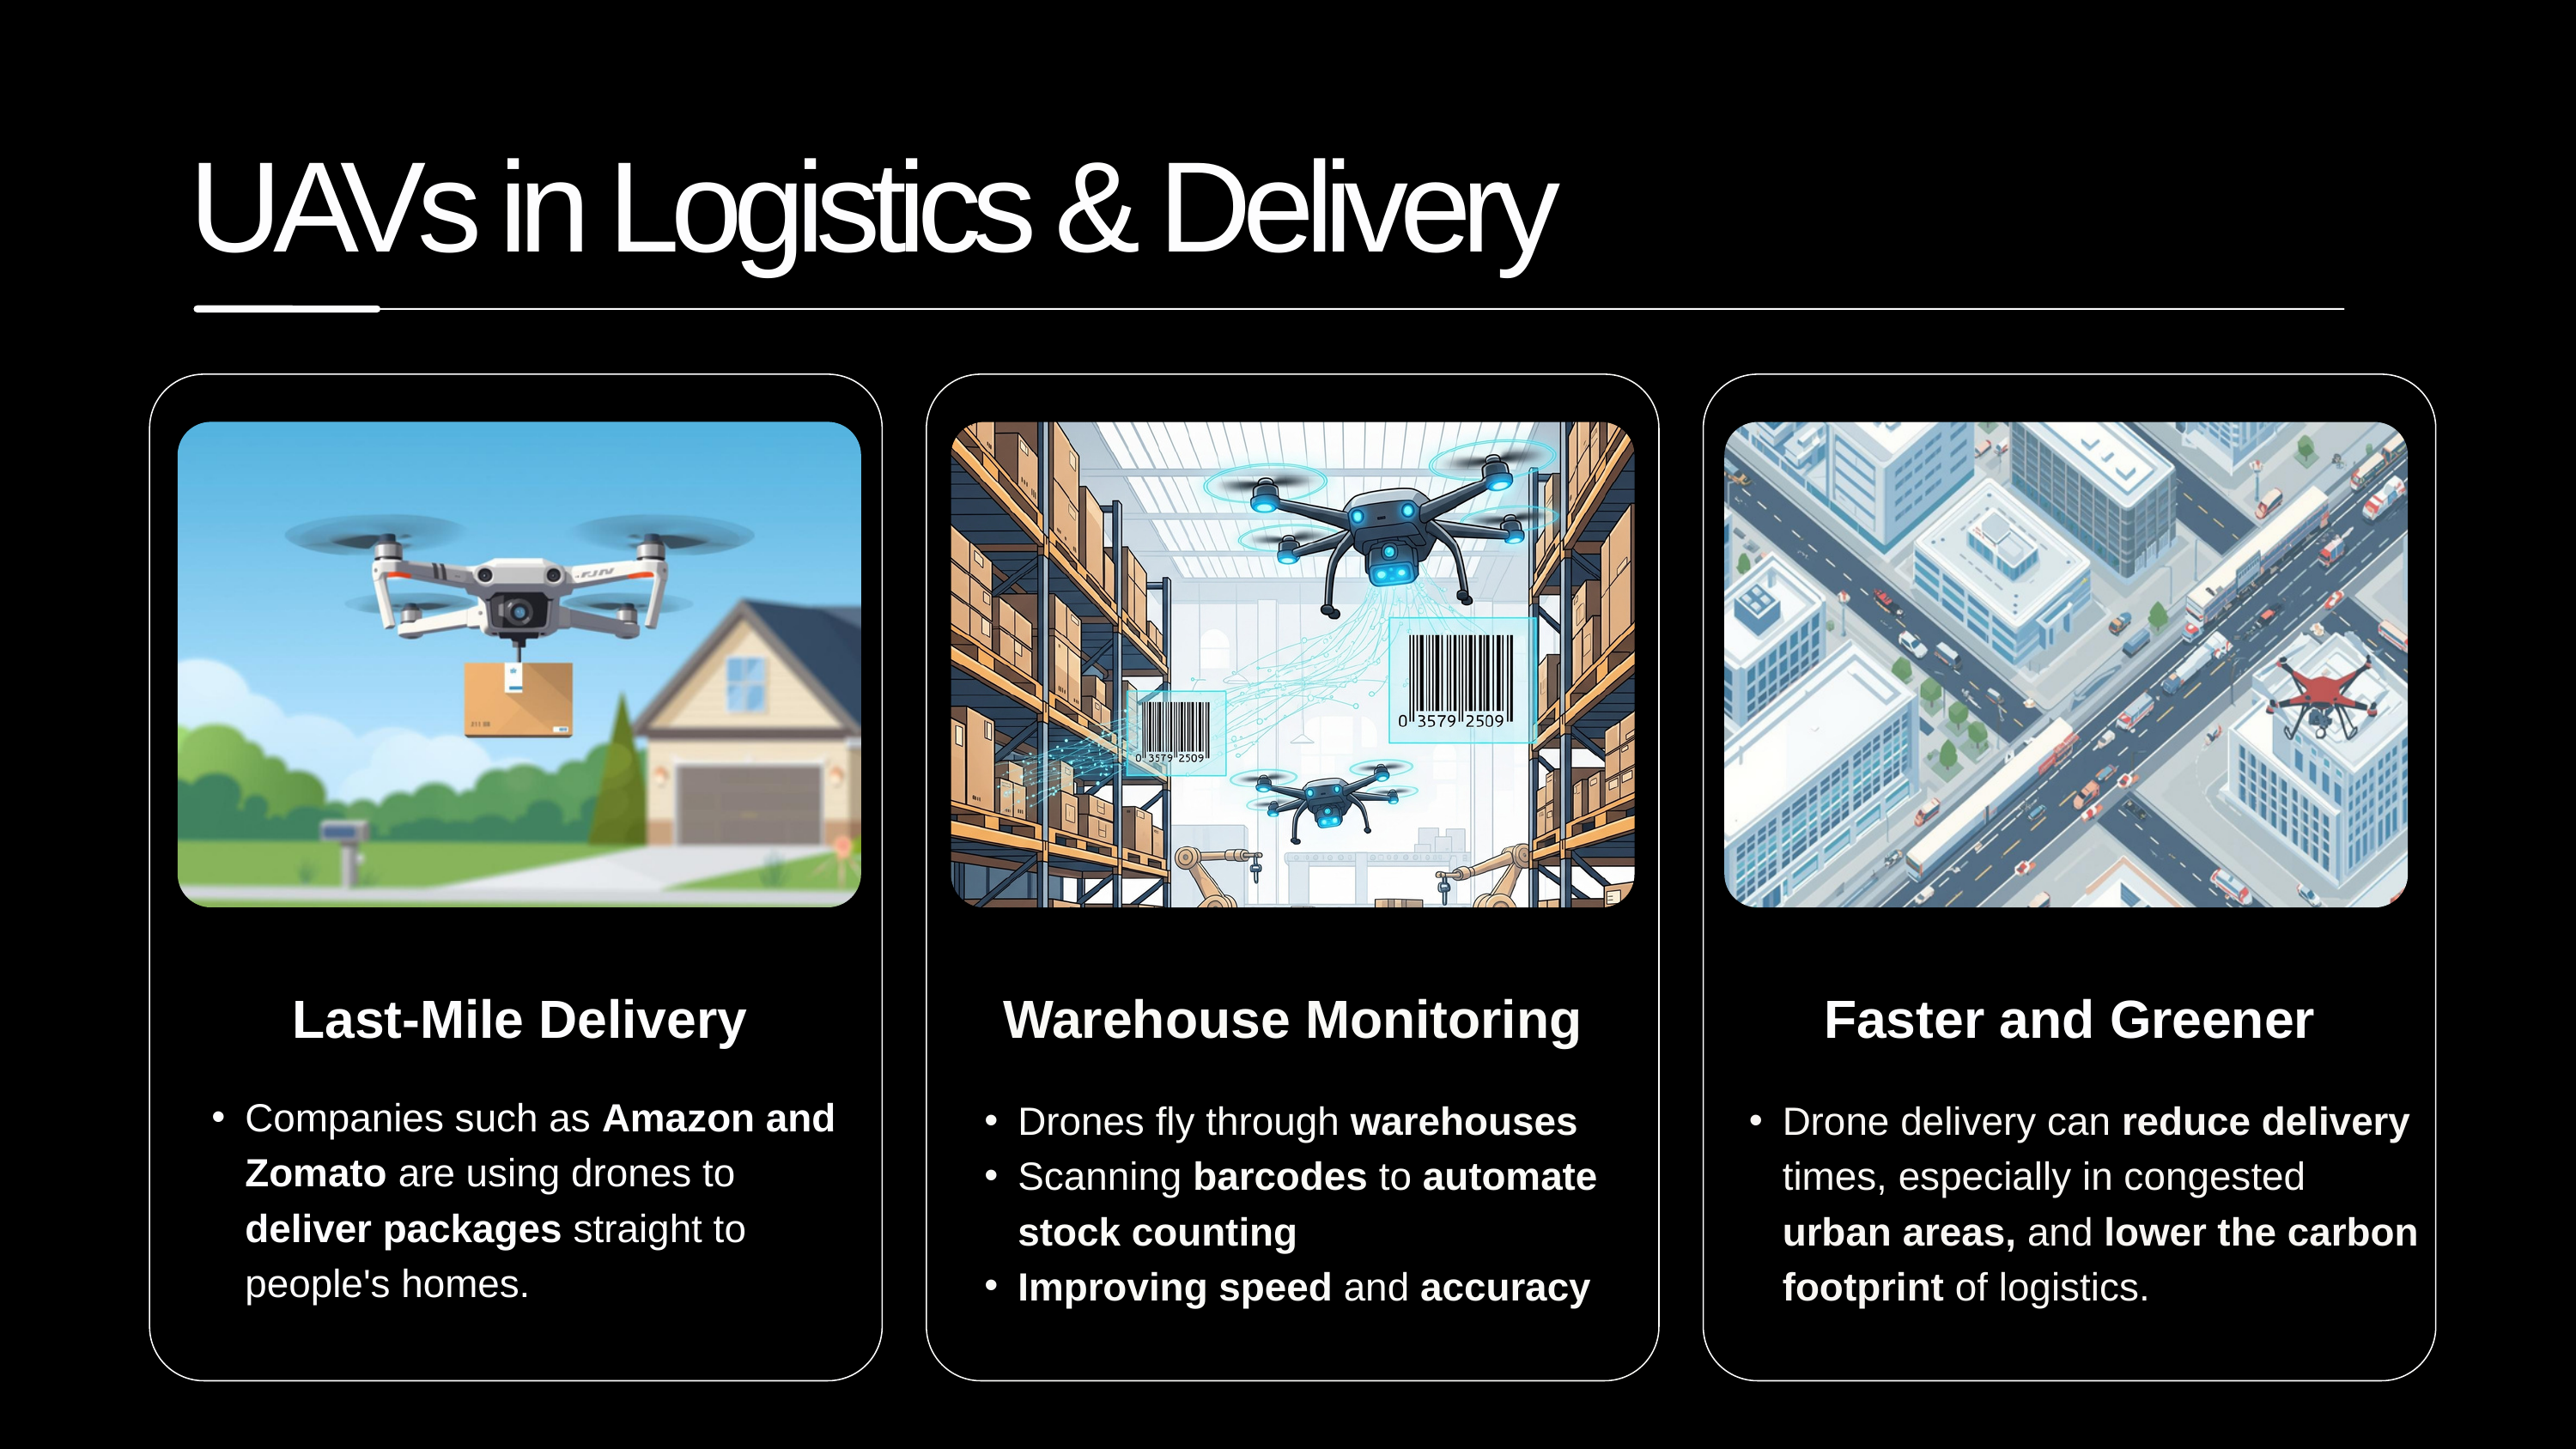

UAVs in Logistics & Delivery

Last-Mile Delivery
Companies such as Amazon and Zomato are using drones to deliver packages straight to people's homes.

Warehouse Monitoring
Drones fly through warehouses
Scanning barcodes to automate stock counting
Improving speed and accuracy

Faster and Greener
Drone delivery can reduce delivery times, especially in congested urban areas, and lower the carbon footprint of logistics.